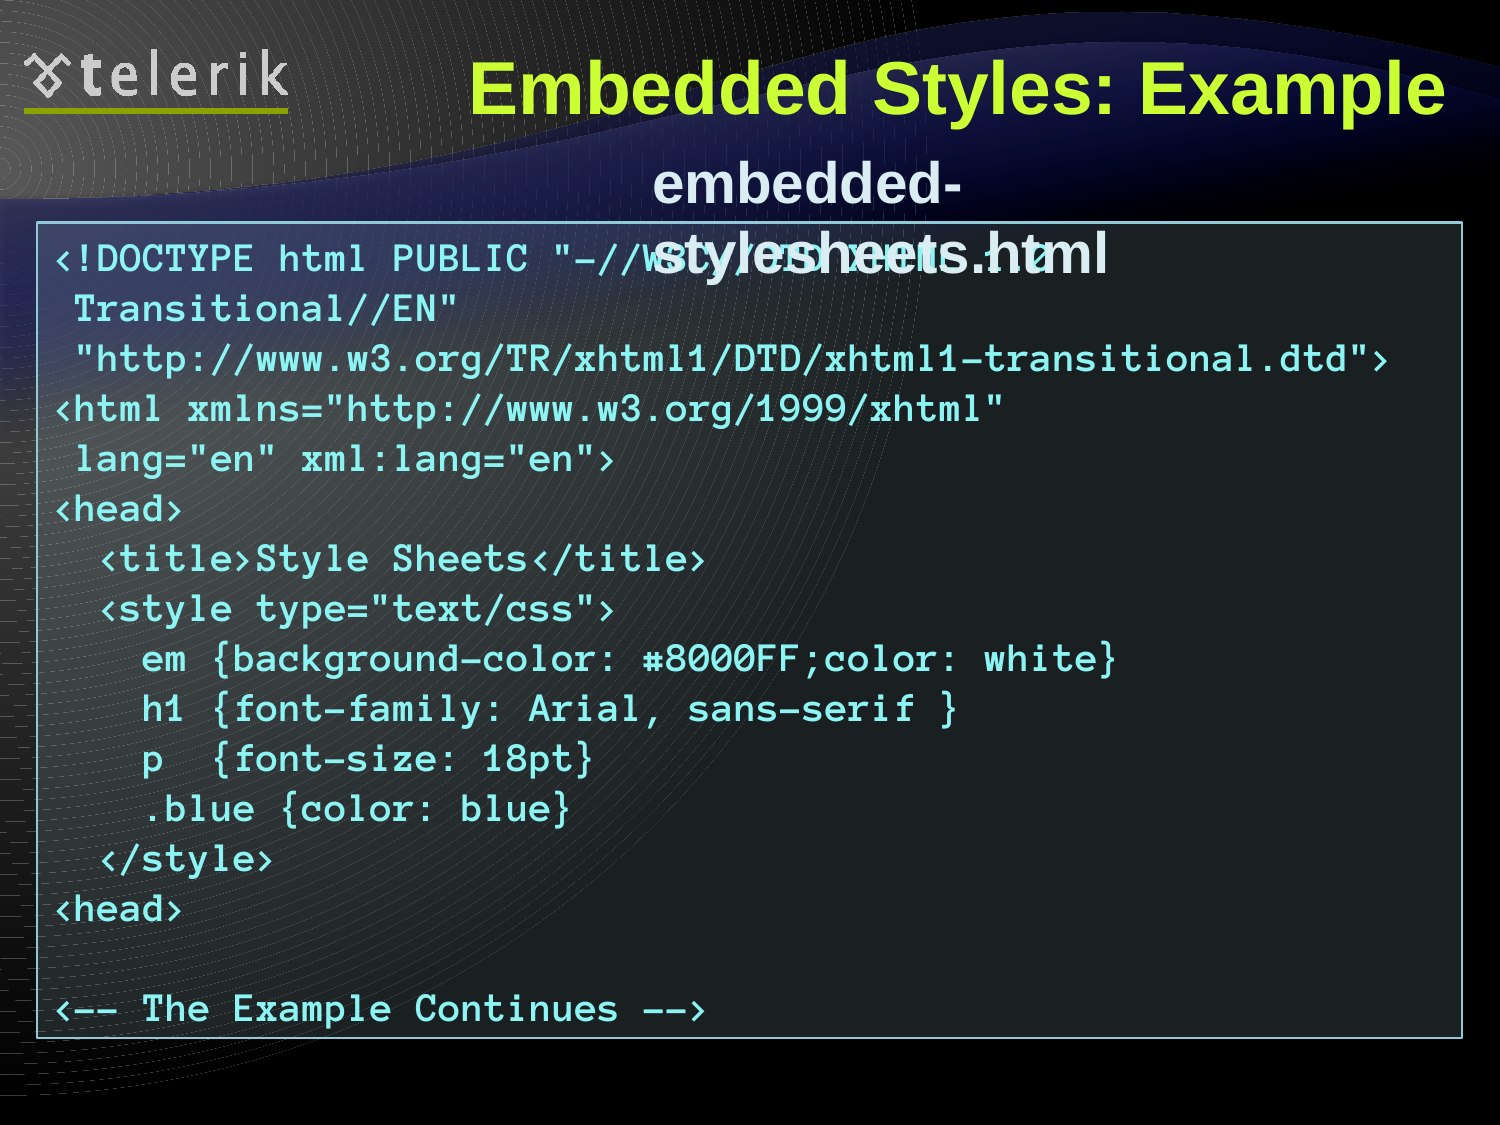

# Embedded Styles: Example
embedded-stylesheets.html
<!DOCTYPE html PUBLIC "-//W3C//DTD XHTML 1.0
 Transitional//EN"
 "http://www.w3.org/TR/xhtml1/DTD/xhtml1-transitional.dtd">
<html xmlns="http://www.w3.org/1999/xhtml"
 lang="en" xml:lang="en">
<head>
  <title>Style Sheets</title>
  <style type="text/css">
    em {background-color: #8000FF;color: white}
    h1 {font-family: Arial, sans-serif }
    p  {font-size: 18pt}
    .blue {color: blue}
  </style>
<head>

<-- The Example Continues -->